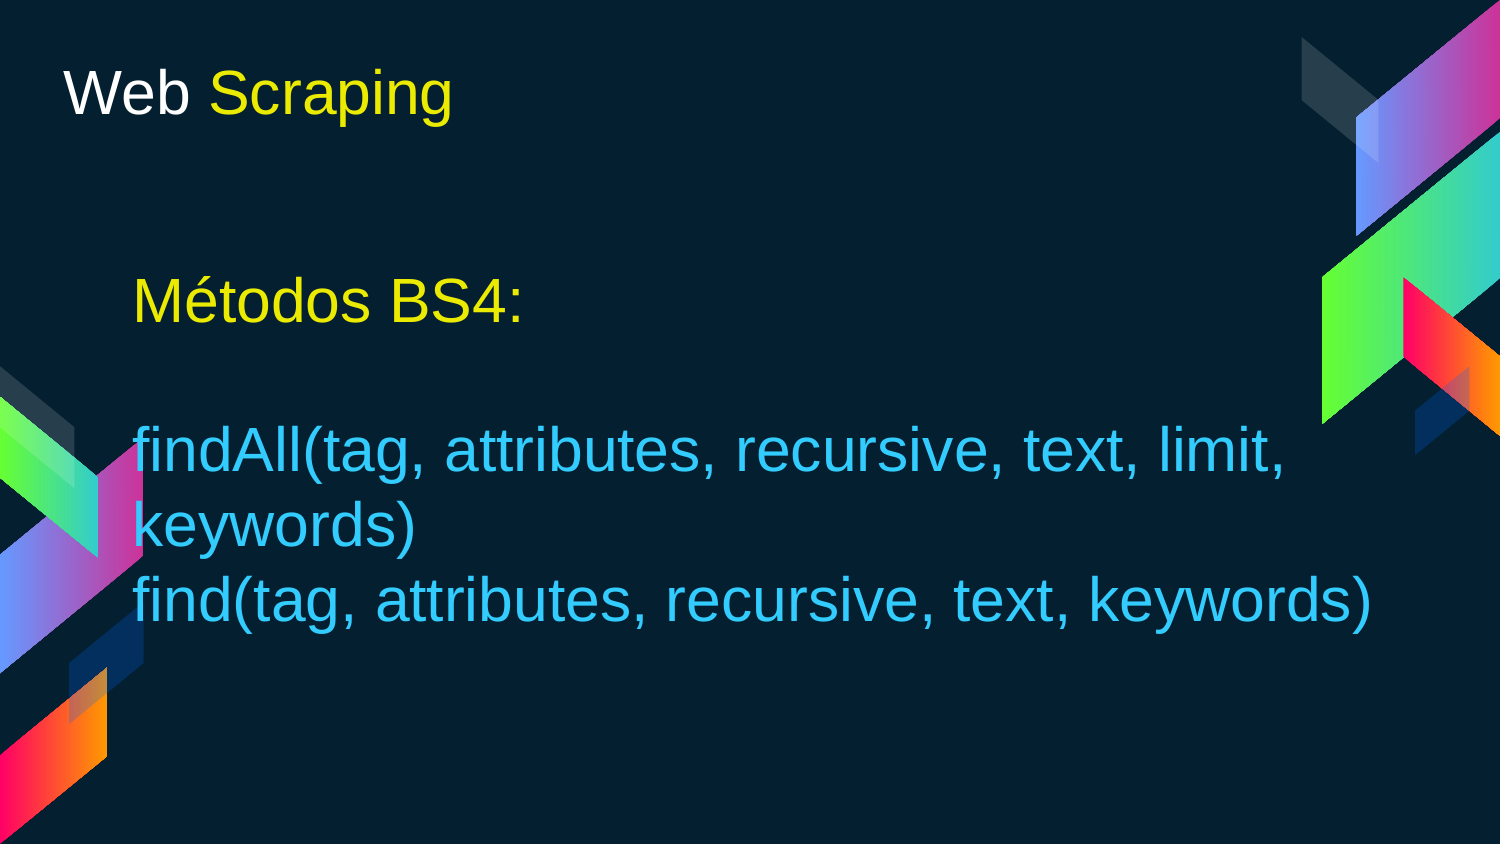

Web Scraping
Métodos BS4:

findAll(tag, attributes, recursive, text, limit, keywords)
find(tag, attributes, recursive, text, keywords)